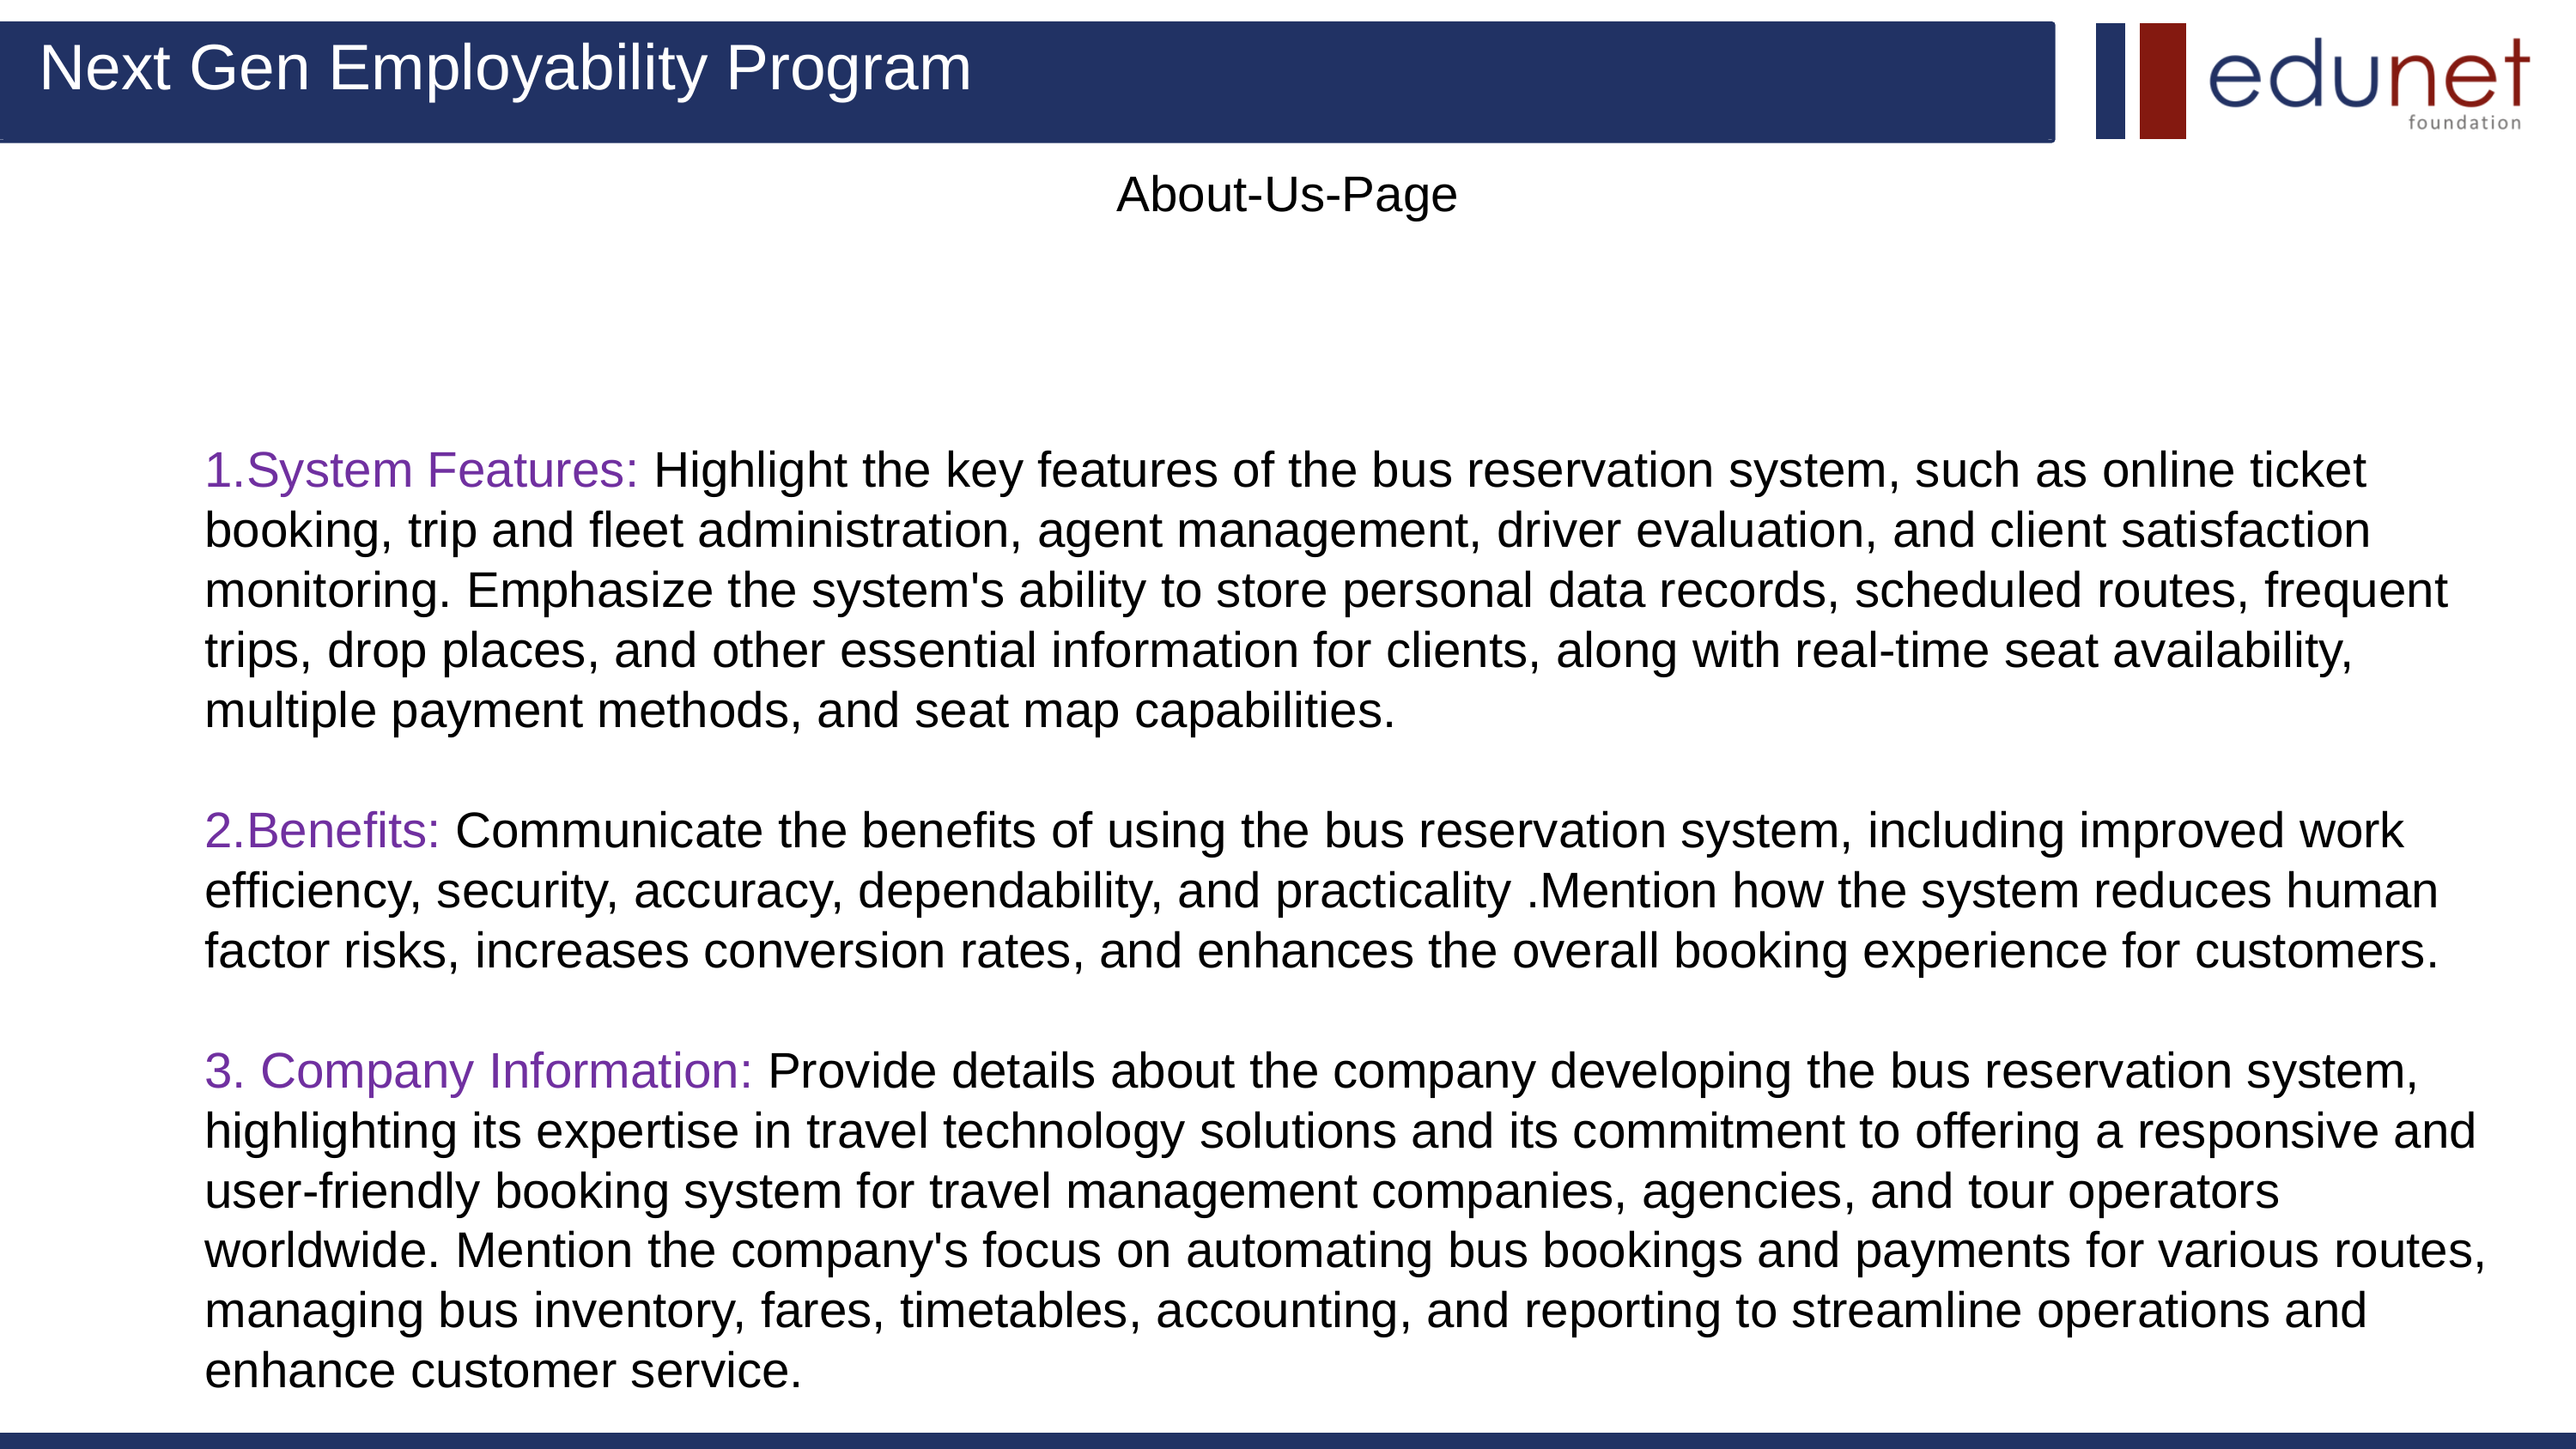

Next Gen Employability Program
About-Us-Page

1.System Features: Highlight the key features of the bus reservation system, such as online ticket booking, trip and fleet administration, agent management, driver evaluation, and client satisfaction monitoring. Emphasize the system's ability to store personal data records, scheduled routes, frequent trips, drop places, and other essential information for clients, along with real-time seat availability, multiple payment methods, and seat map capabilities.

2.Benefits: Communicate the benefits of using the bus reservation system, including improved work efficiency, security, accuracy, dependability, and practicality .Mention how the system reduces human factor risks, increases conversion rates, and enhances the overall booking experience for customers.

3. Company Information: Provide details about the company developing the bus reservation system, highlighting its expertise in travel technology solutions and its commitment to offering a responsive and user-friendly booking system for travel management companies, agencies, and tour operators worldwide. Mention the company's focus on automating bus bookings and payments for various routes, managing bus inventory, fares, timetables, accounting, and reporting to streamline operations and enhance customer service.